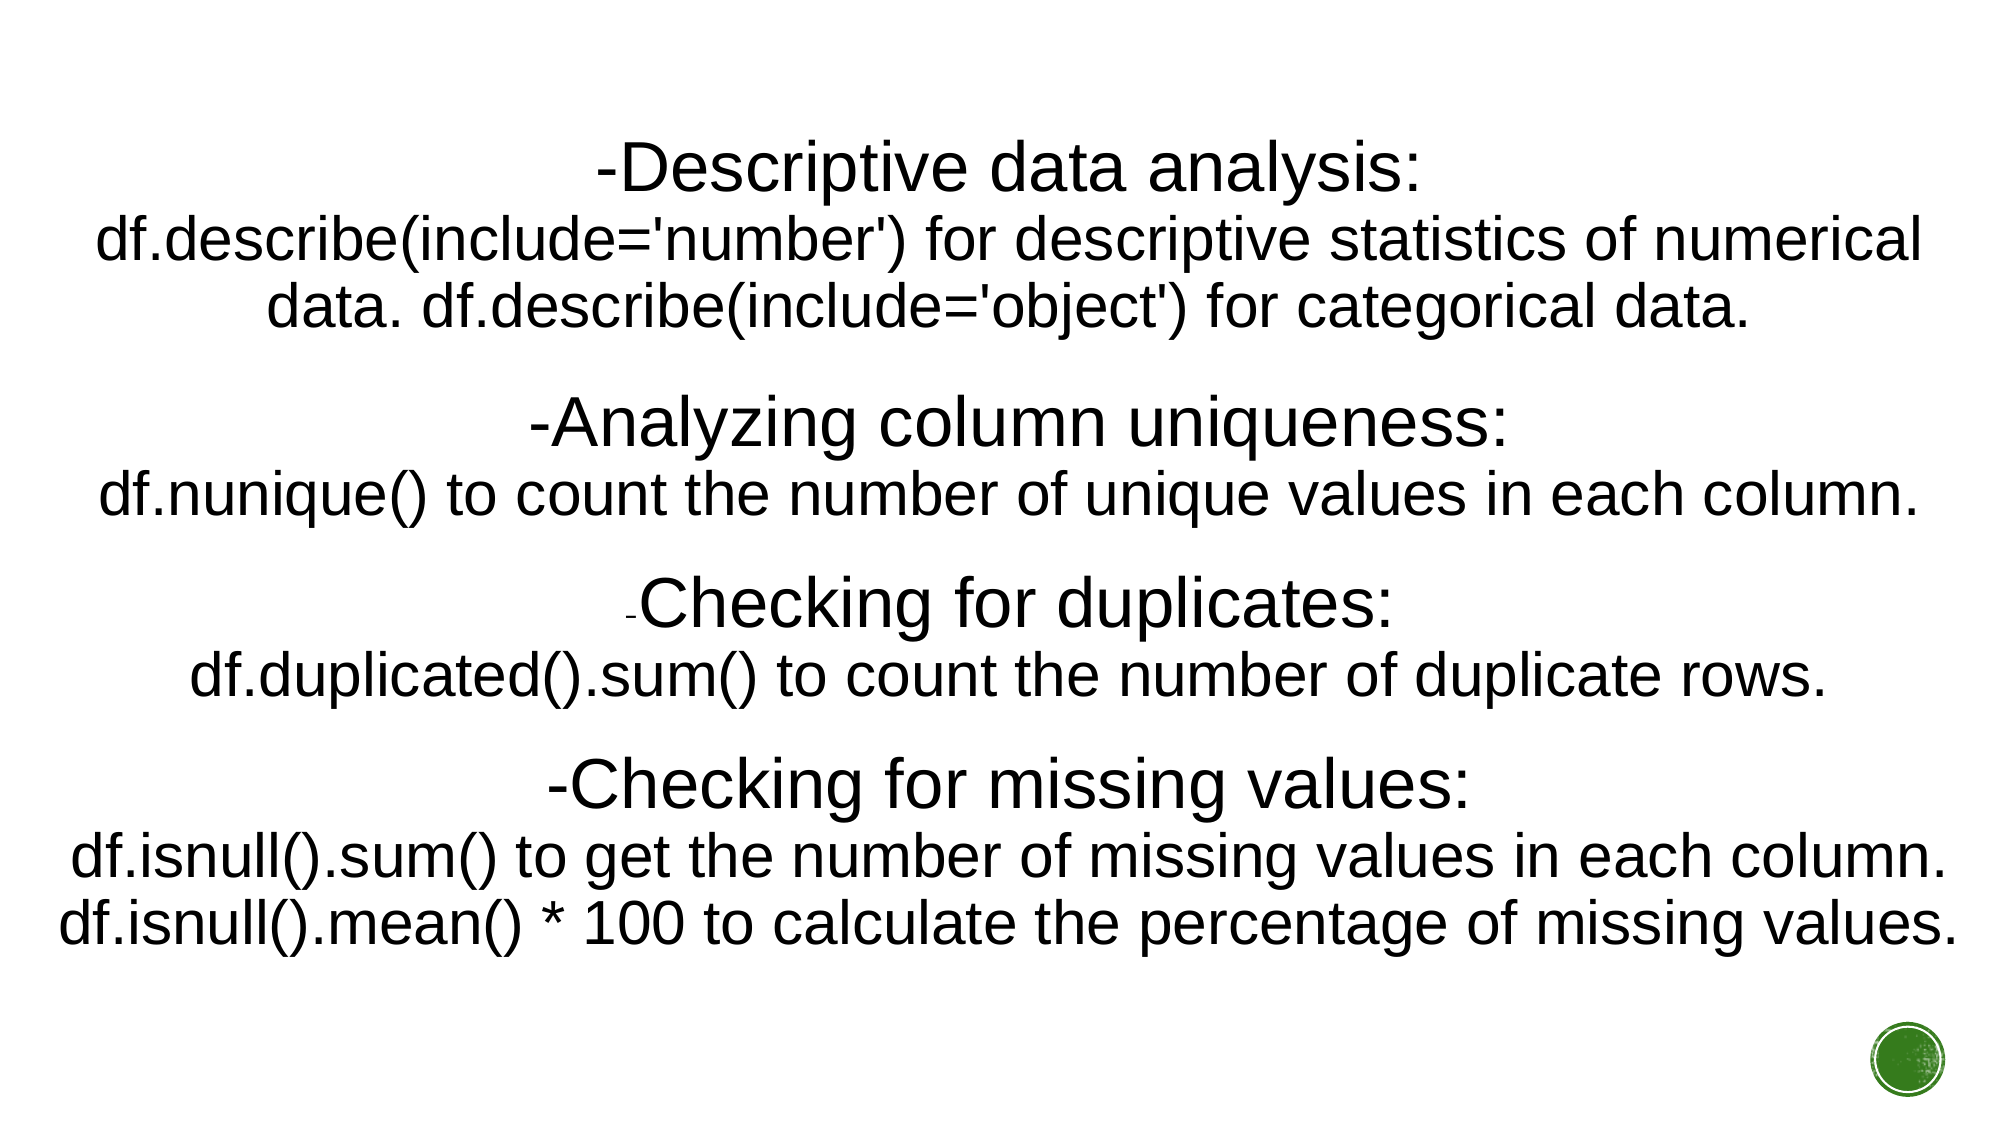

-Descriptive data analysis:
df.describe(include='number') for descriptive statistics of numerical data. df.describe(include='object') for categorical data.
 -Analyzing column uniqueness:
df.nunique() to count the number of unique values in each column.
-Checking for duplicates:
df.duplicated().sum() to count the number of duplicate rows.
-Checking for missing values:
df.isnull().sum() to get the number of missing values in each column.
df.isnull().mean() * 100 to calculate the percentage of missing values.